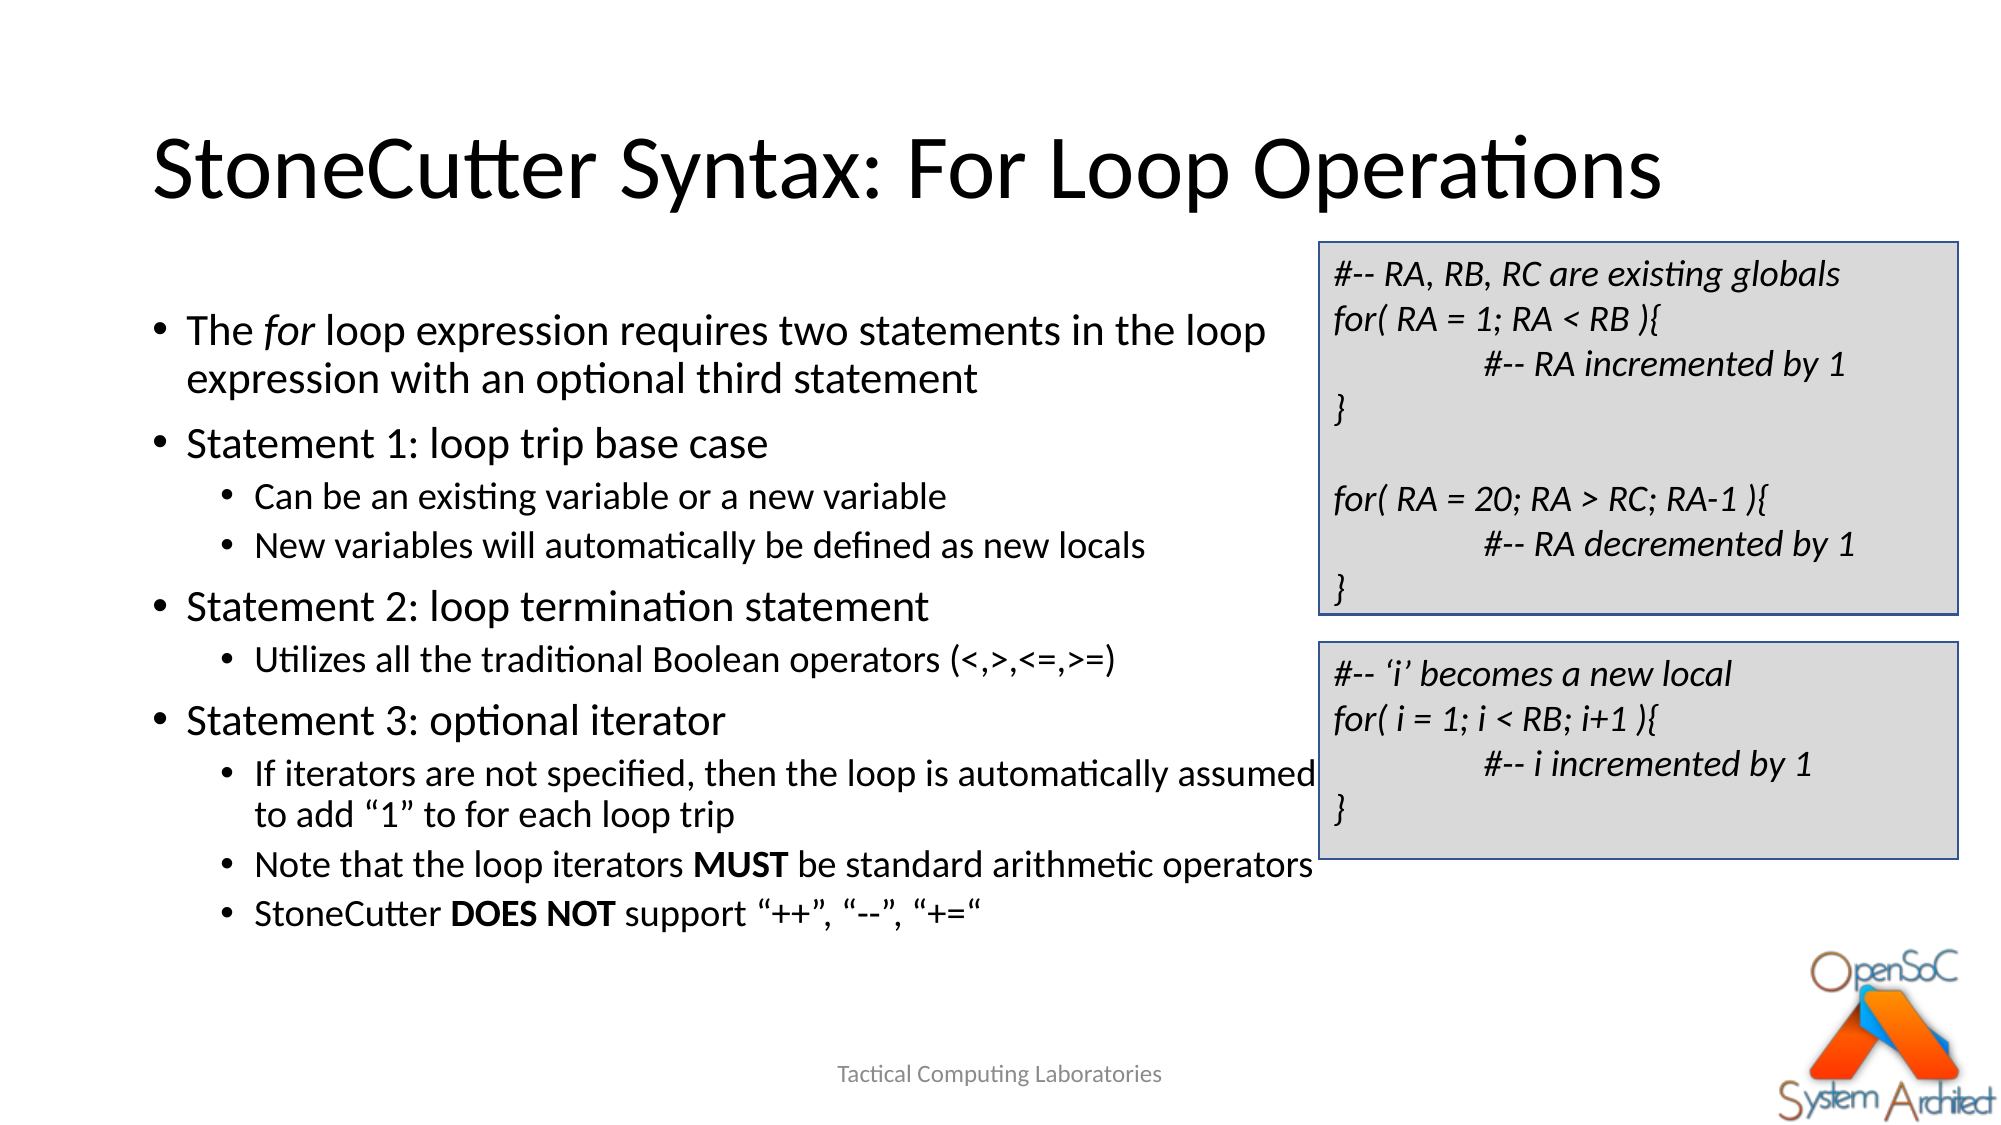

# StoneCutter Syntax: For Loop Operations
#-- RA, RB, RC are existing globals
for( RA = 1; RA < RB ){
	#-- RA incremented by 1
}

for( RA = 20; RA > RC; RA-1 ){
	#-- RA decremented by 1
}

The for loop expression requires two statements in the loop expression with an optional third statement
Statement 1: loop trip base case
Can be an existing variable or a new variable
New variables will automatically be defined as new locals
Statement 2: loop termination statement
Utilizes all the traditional Boolean operators (<,>,<=,>=)
Statement 3: optional iterator
If iterators are not specified, then the loop is automatically assumed to add “1” to for each loop trip
Note that the loop iterators MUST be standard arithmetic operators
StoneCutter DOES NOT support “++”, “--”, “+=“

#-- ‘i’ becomes a new local
for( i = 1; i < RB; i+1 ){
	#-- i incremented by 1
}

Tactical Computing Laboratories